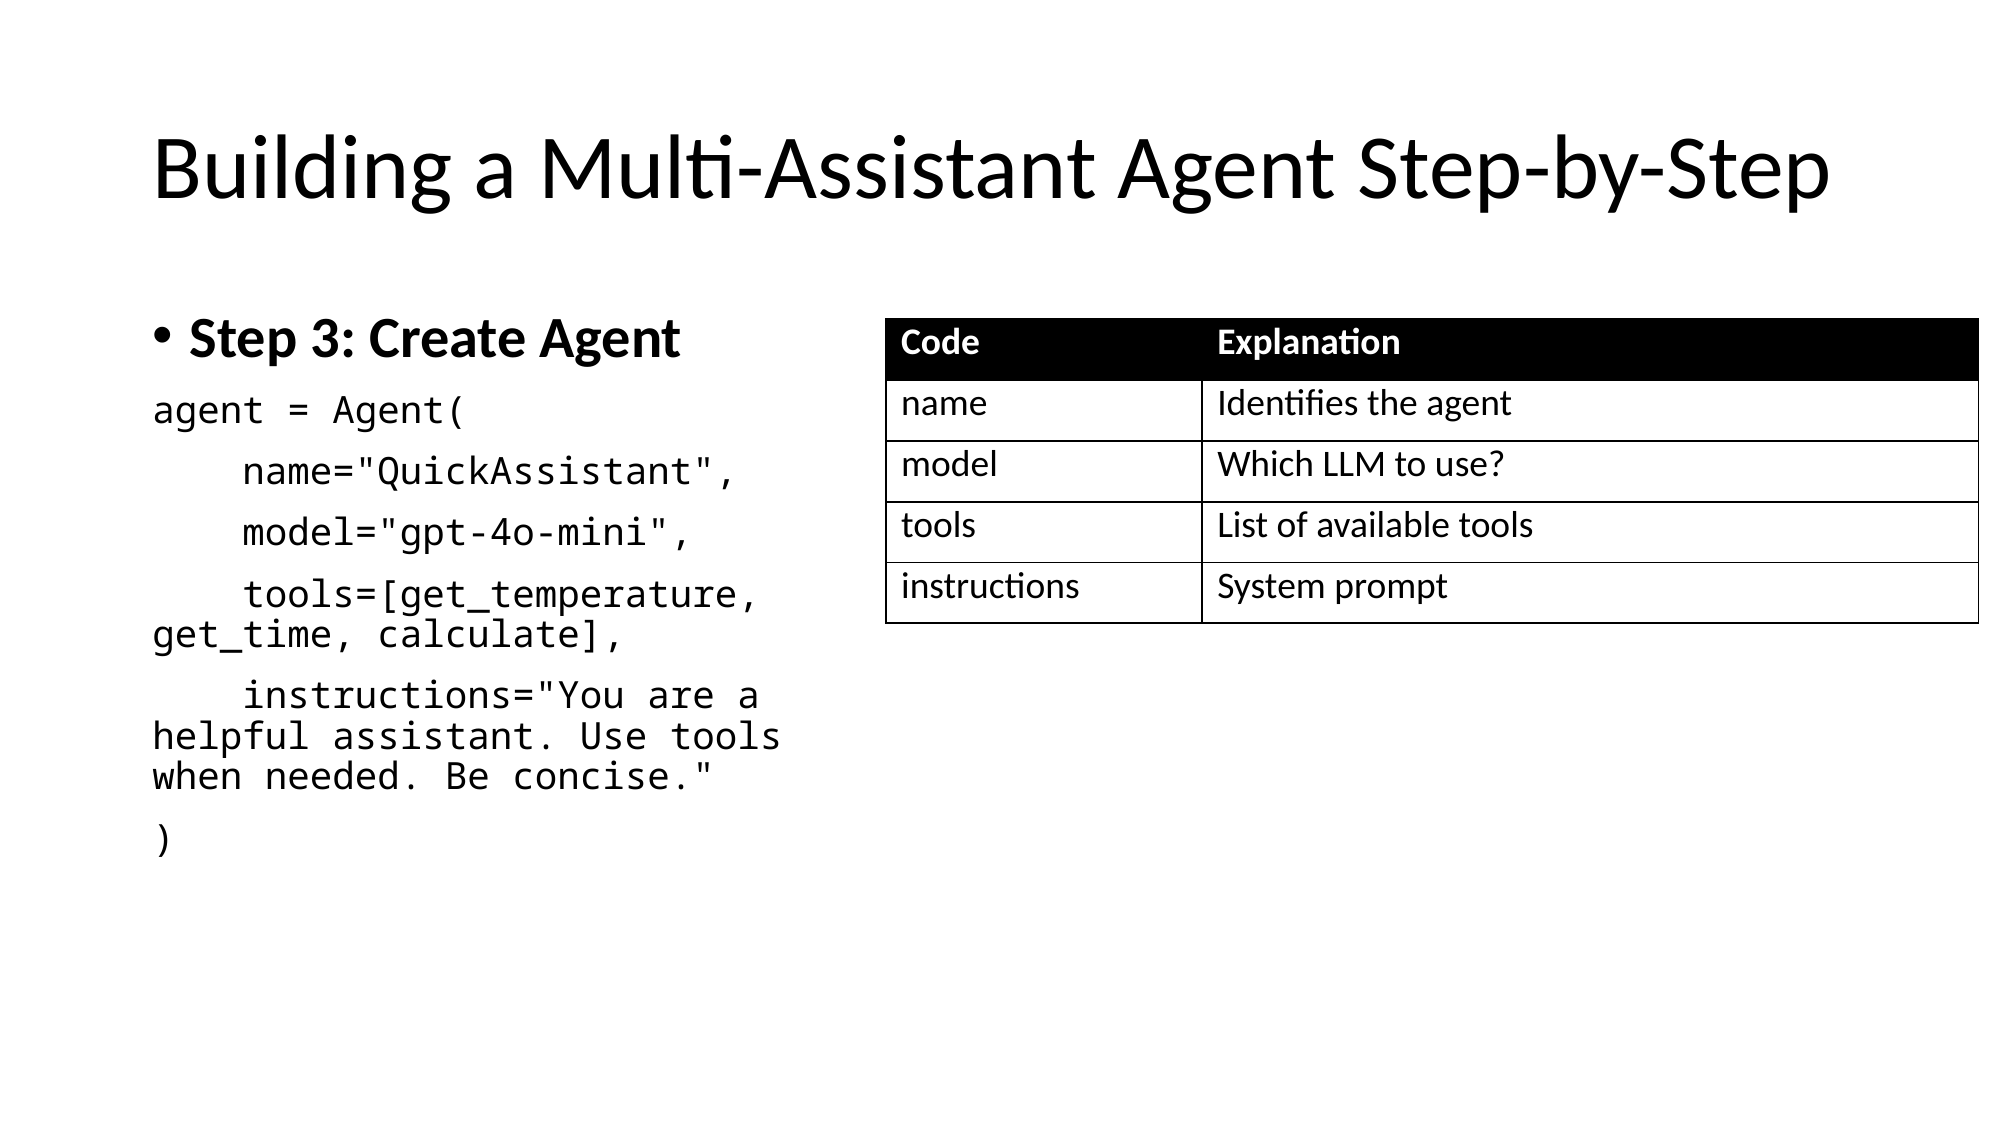

# Building a Multi-Assistant Agent Step-by-Step
Step 3: Create Agent
agent = Agent(
    name="QuickAssistant",
    model="gpt-4o-mini",
    tools=[get_temperature, get_time, calculate],
    instructions="You are a helpful assistant. Use tools when needed. Be concise."
)
| Code | Explanation |
| --- | --- |
| name | Identifies the agent |
| model | Which LLM to use? |
| tools | List of available tools |
| instructions | System prompt |